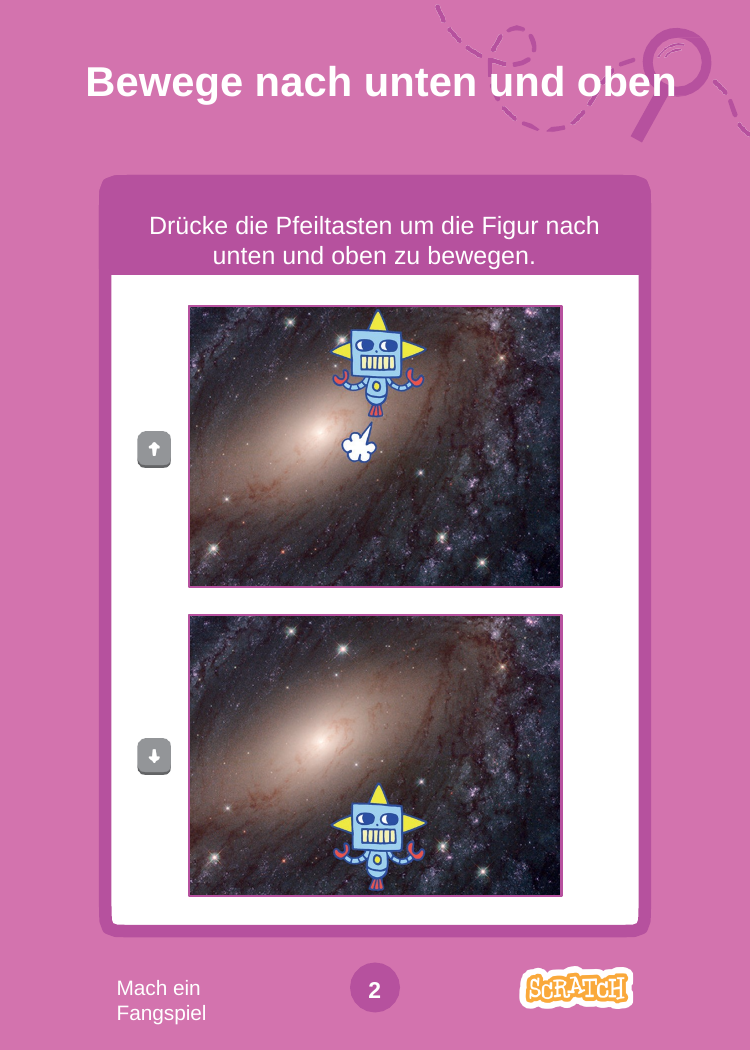

# Bewege nach unten und oben

Drücke die Pfeiltasten um die Figur nach unten und oben zu bewegen.

Mach ein Fangspiel
2